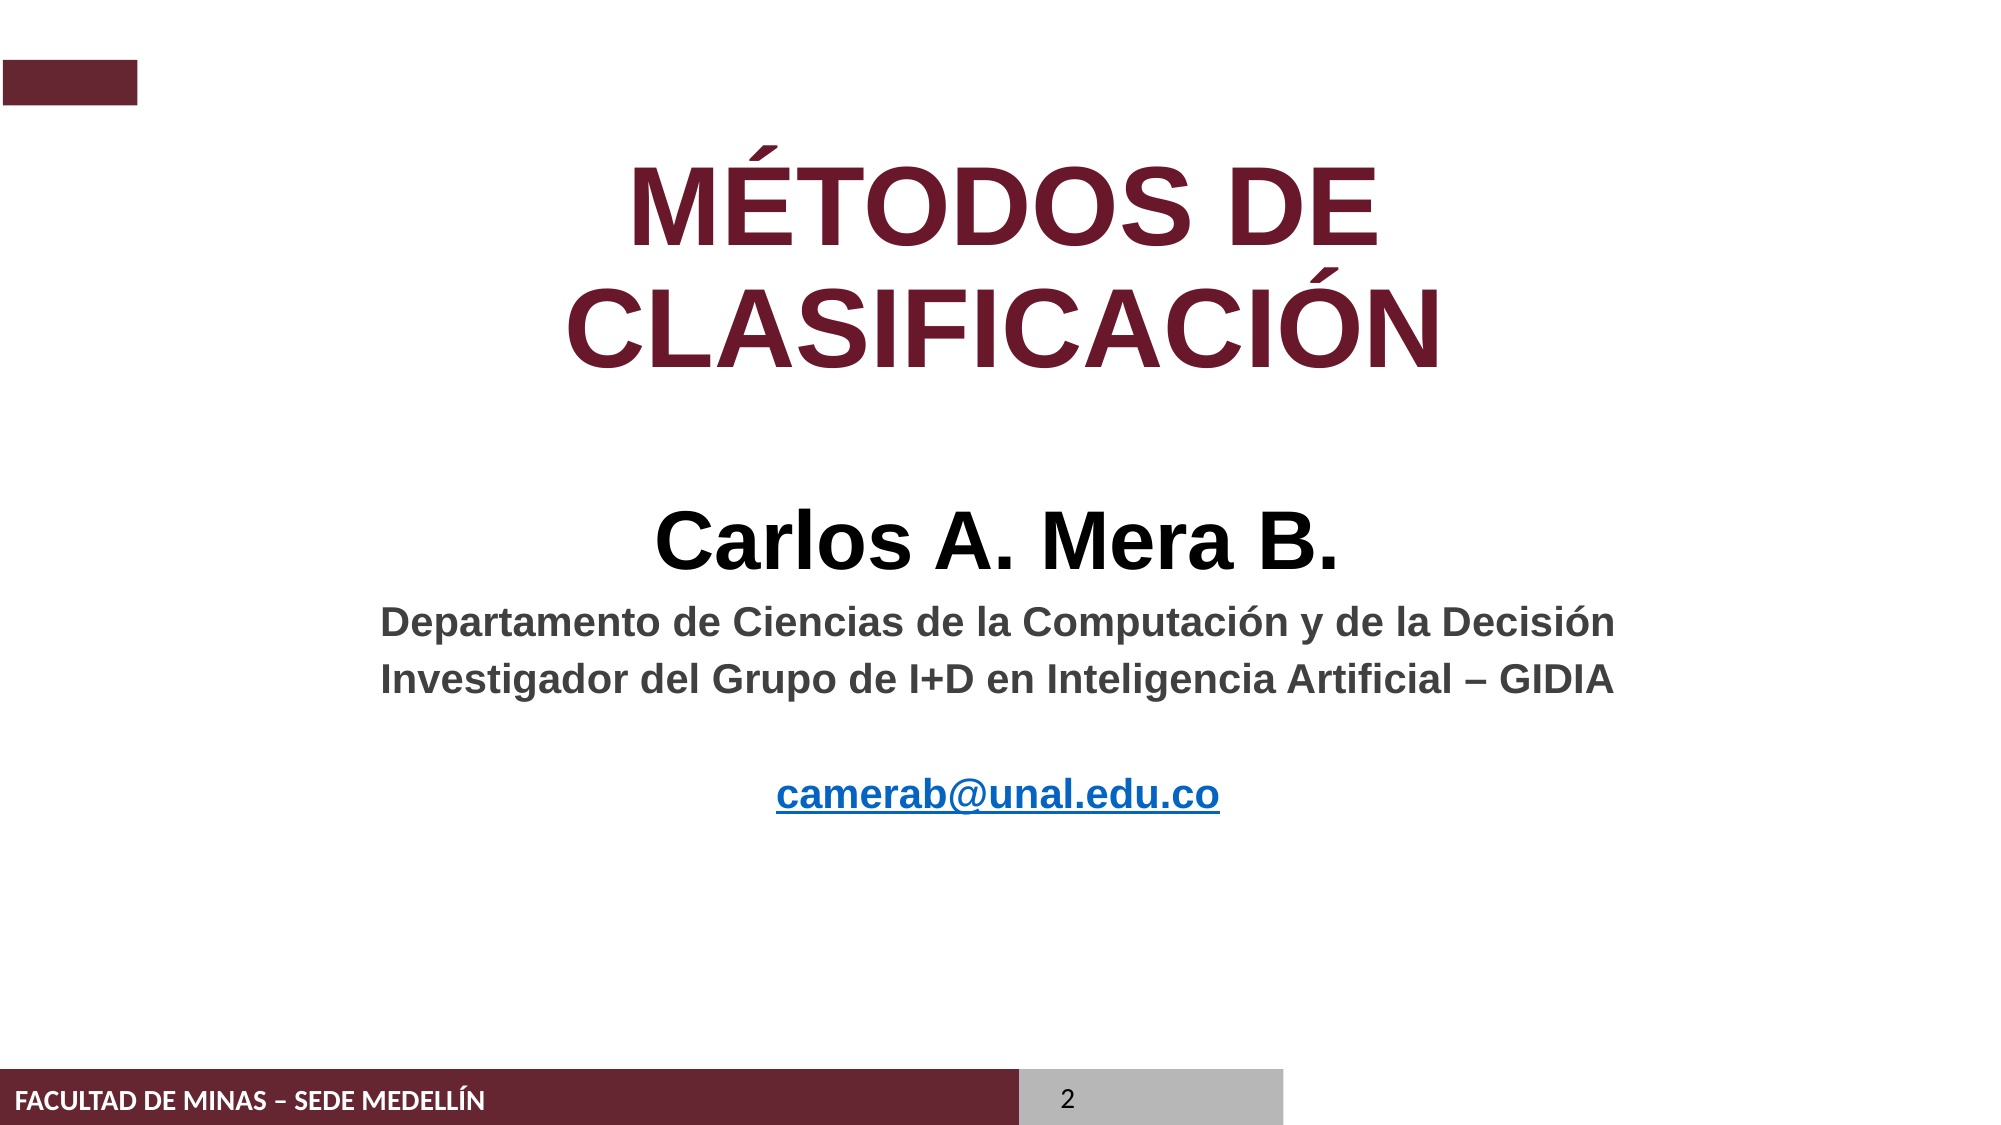

# Métodos de Clasificación
Carlos A. Mera B.
Departamento de Ciencias de la Computación y de la Decisión
Investigador del Grupo de I+D en Inteligencia Artificial – GIDIA

camerab@unal.edu.co